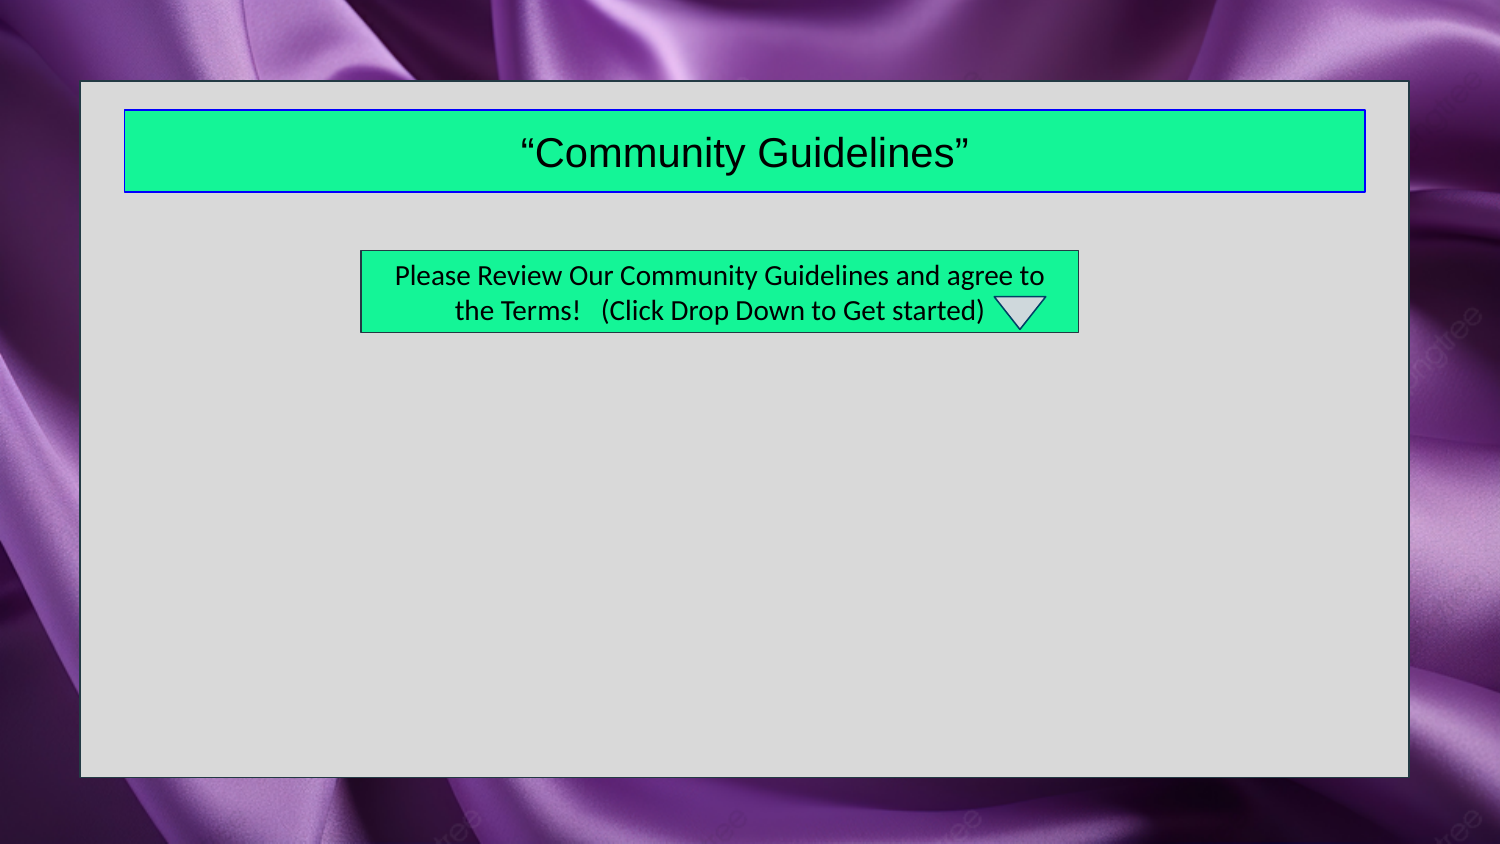

“Community Guidelines”
Please Review Our Community Guidelines and agree to the Terms!   (Click Drop Down to Get started)